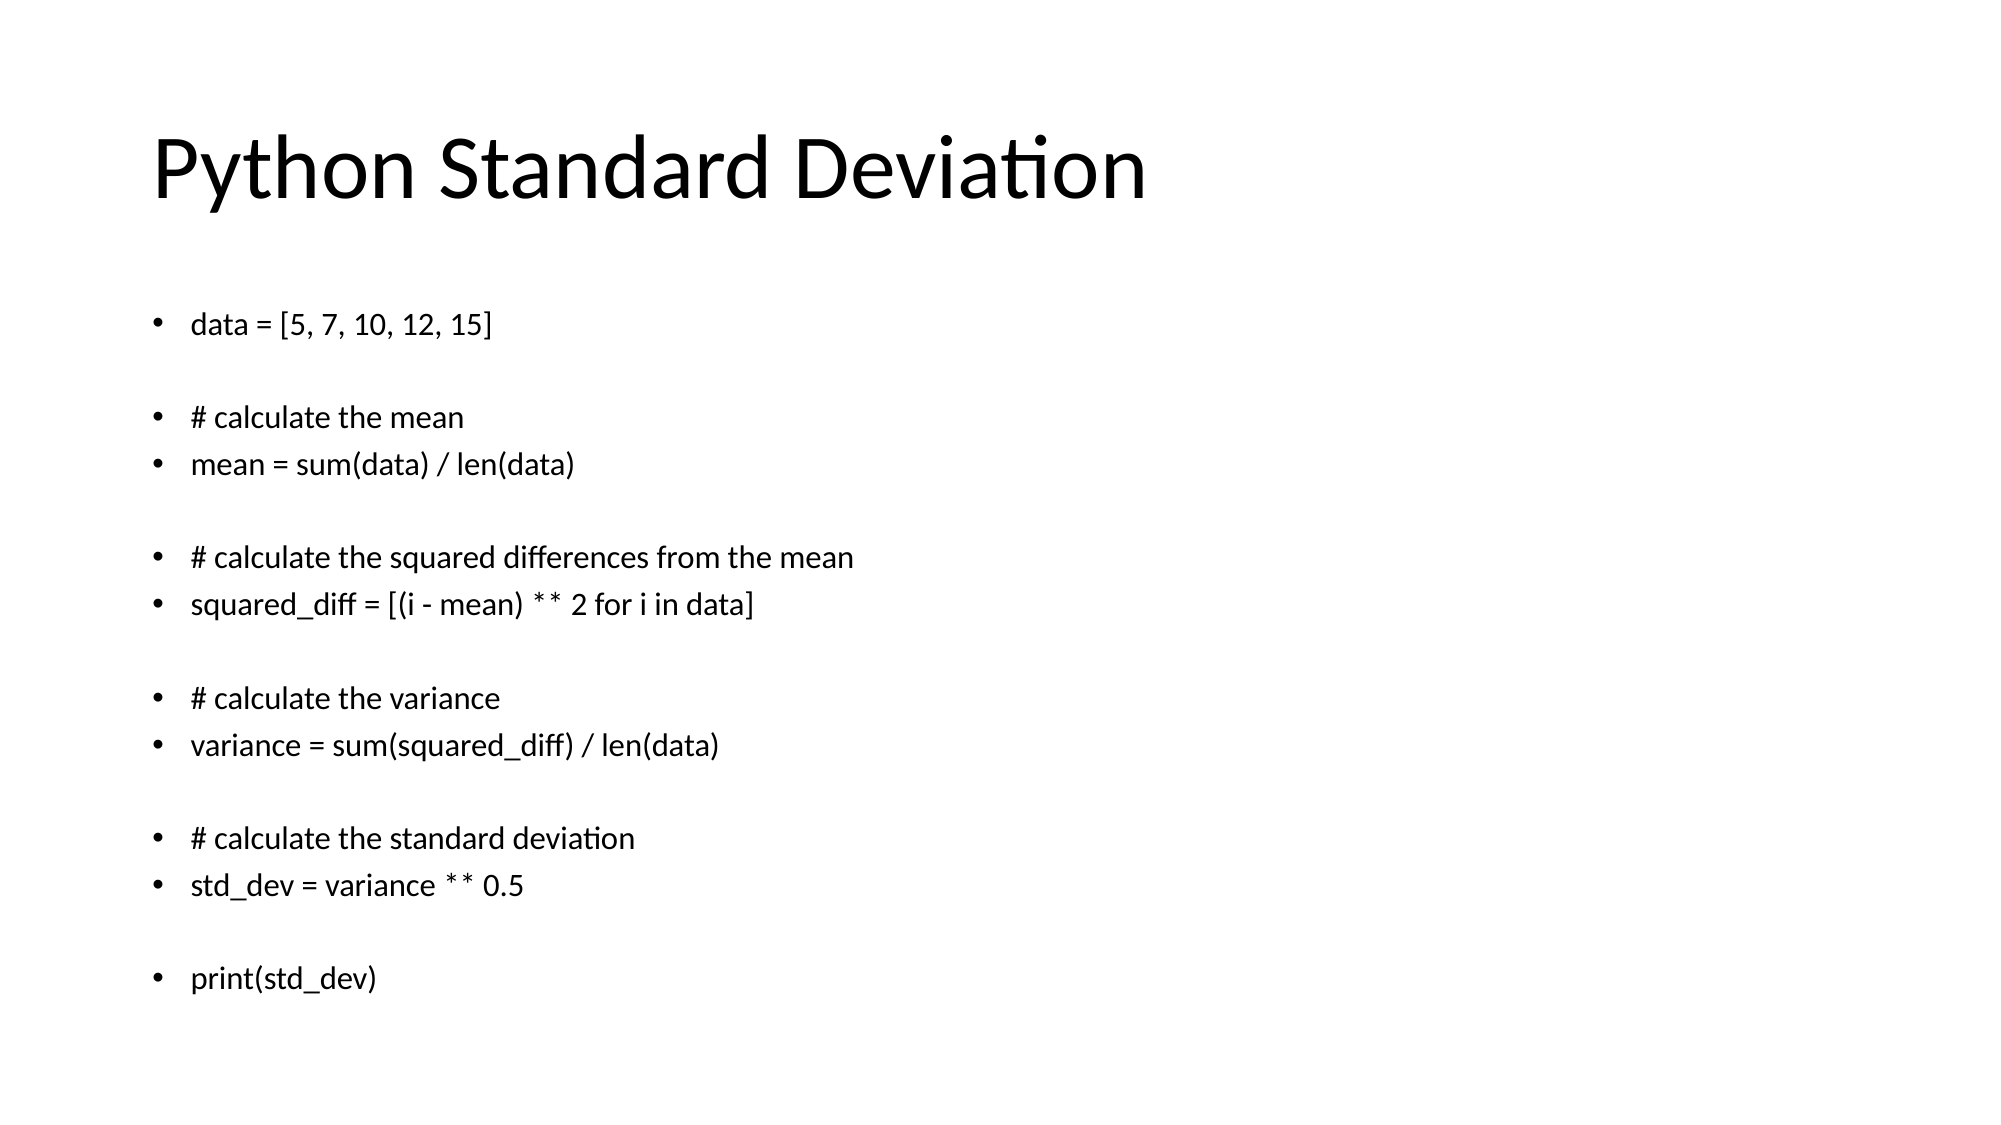

# Python Standard Deviation
data = [5, 7, 10, 12, 15]

# calculate the mean
mean = sum(data) / len(data)

# calculate the squared differences from the mean
squared_diff = [(i - mean) ** 2 for i in data]

# calculate the variance
variance = sum(squared_diff) / len(data)

# calculate the standard deviation
std_dev = variance ** 0.5

print(std_dev)